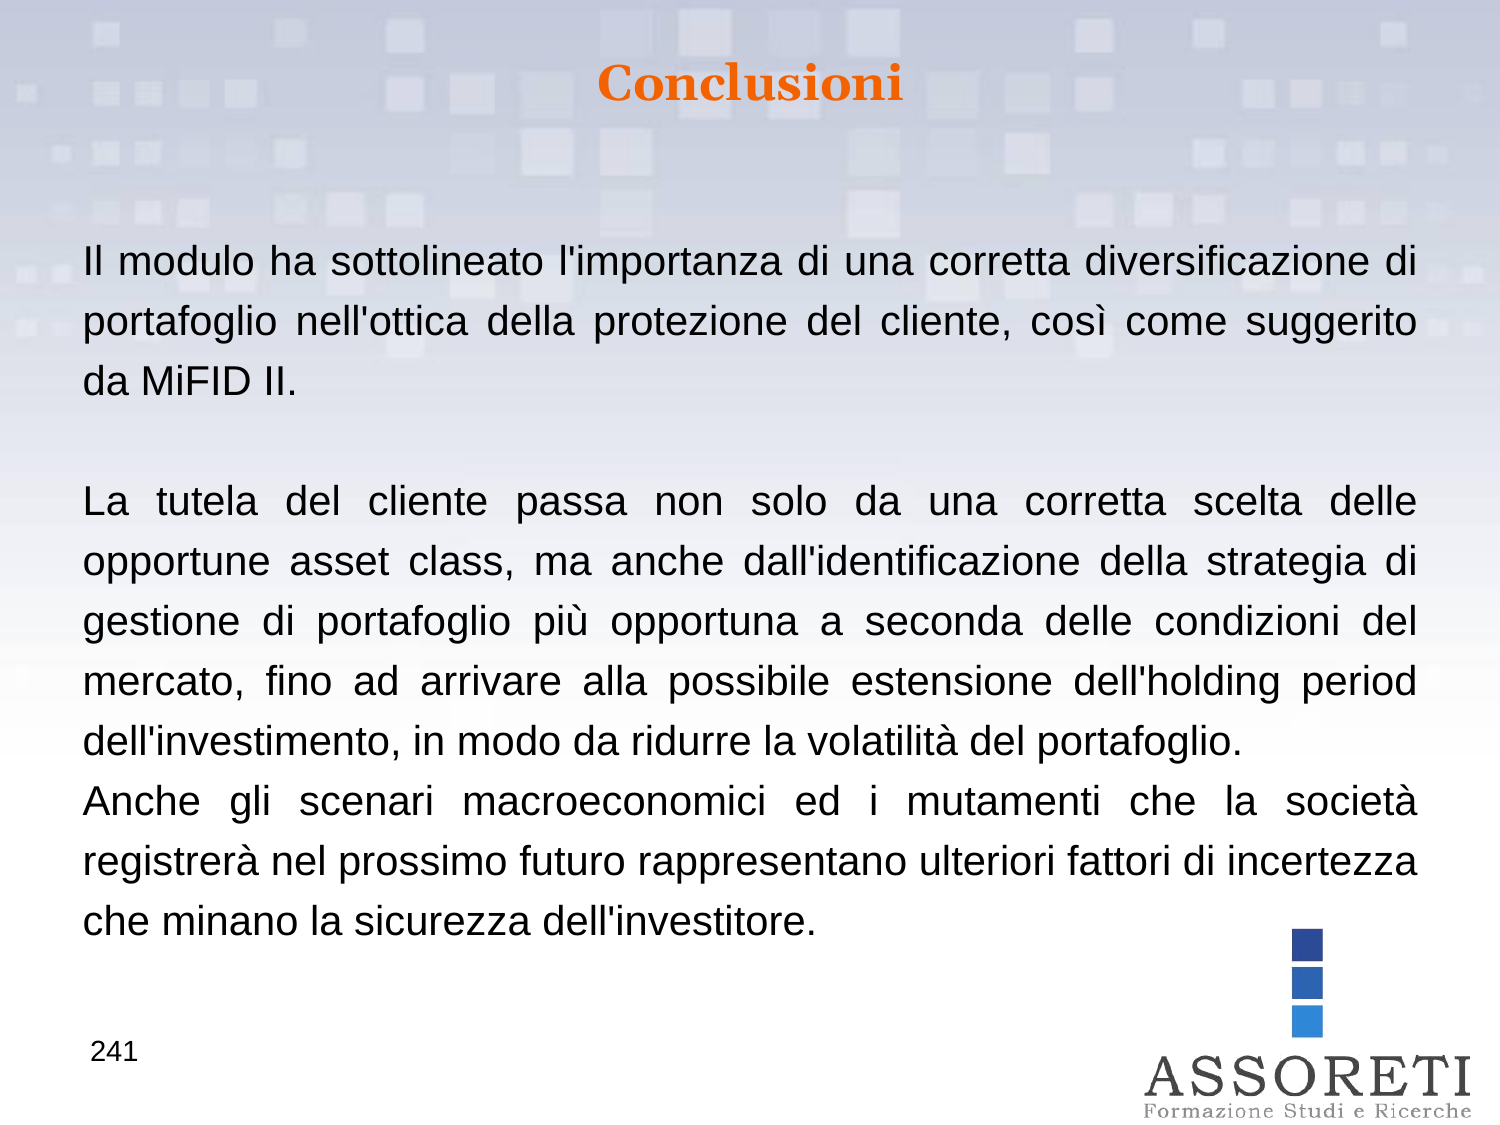

Conclusioni
Il modulo ha sottolineato l'importanza di una corretta diversificazione di portafoglio nell'ottica della protezione del cliente, così come suggerito da MiFID II.

La tutela del cliente passa non solo da una corretta scelta delle opportune asset class, ma anche dall'identificazione della strategia di gestione di portafoglio più opportuna a seconda delle condizioni del mercato, fino ad arrivare alla possibile estensione dell'holding period dell'investimento, in modo da ridurre la volatilità del portafoglio.
Anche gli scenari macroeconomici ed i mutamenti che la società registrerà nel prossimo futuro rappresentano ulteriori fattori di incertezza che minano la sicurezza dell'investitore.
241